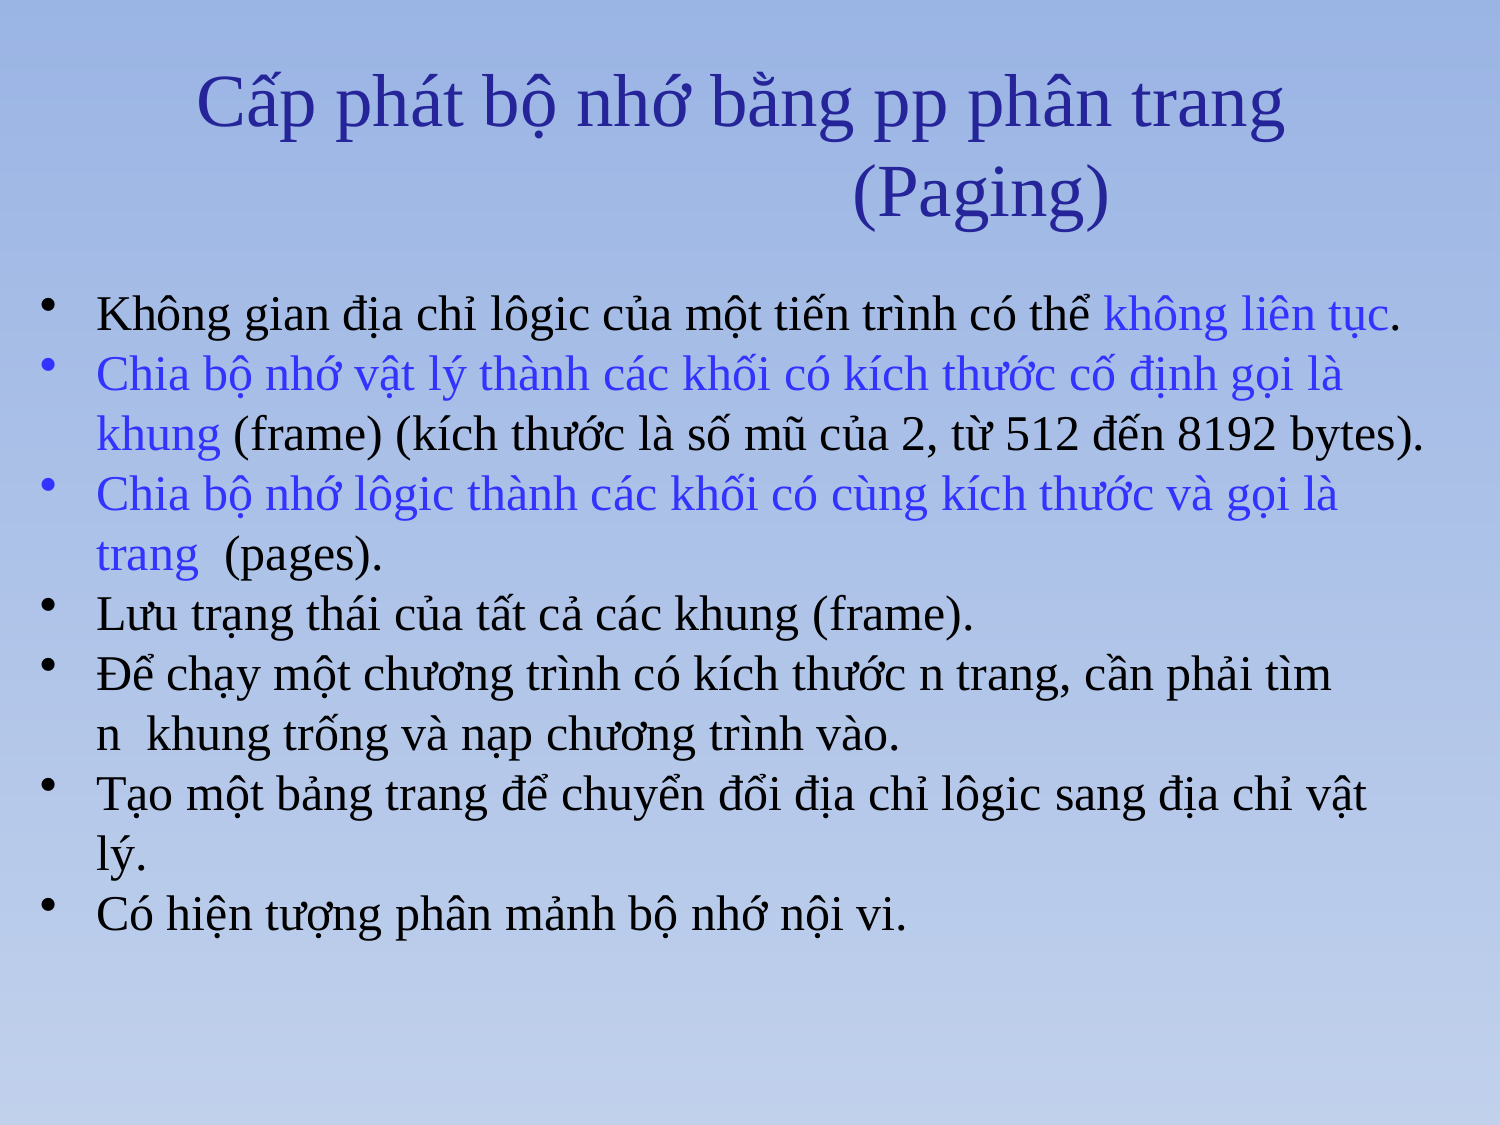

# Cấp phát bộ nhớ bằng pp phân trang  (Paging)
Không gian địa chỉ lôgic của một tiến trình có thể không liên tục.
Chia bộ nhớ vật lý thành các khối có kích thước cố định gọi là  khung (frame) (kích thước là số mũ của 2, từ 512 đến 8192 bytes).
Chia bộ nhớ lôgic thành các khối có cùng kích thước và gọi là trang  (pages).
Lưu trạng thái của tất cả các khung (frame).
Để chạy một chương trình có kích thước n trang, cần phải tìm n  khung trống và nạp chương trình vào.
Tạo một bảng trang để chuyển đổi địa chỉ lôgic sang địa chỉ vật lý.
Có hiện tượng phân mảnh bộ nhớ nội vi.